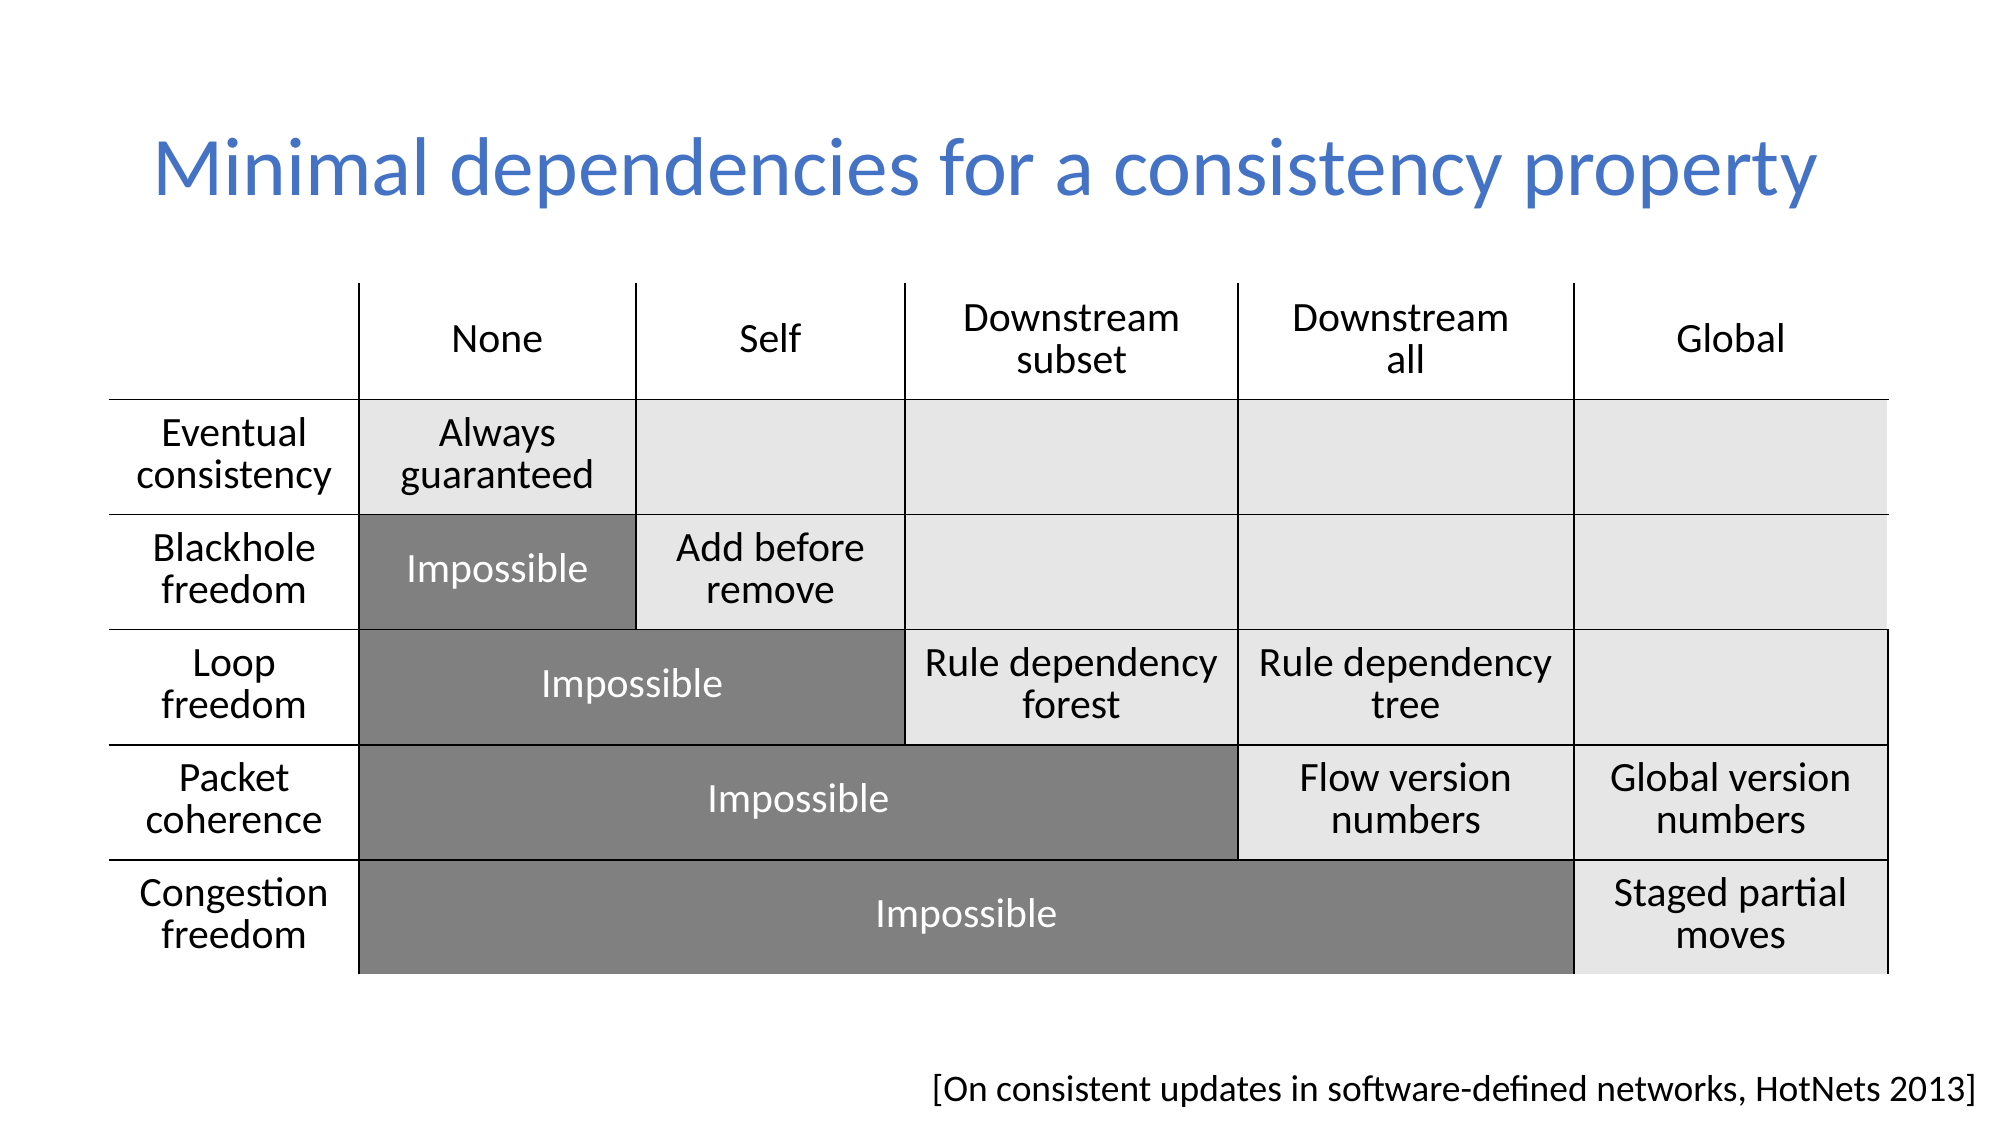

# Minimal dependencies for a consistency property
|  | None | Self | Downstream subset | Downstream all | Global |
| --- | --- | --- | --- | --- | --- |
| Eventual consistency | Always guaranteed |  |  |  |  |
| Blackhole freedom | Impossible | Add before remove |  |  |  |
| Loop freedom | Impossible |  | Rule dependency forest | Rule dependency tree |  |
| Packet coherence | Impossible |  |  | Flow version numbers | Global version numbers |
| Congestion freedom | Impossible |  |  |  | Staged partial moves |
[On consistent updates in software-defined networks, HotNets 2013]